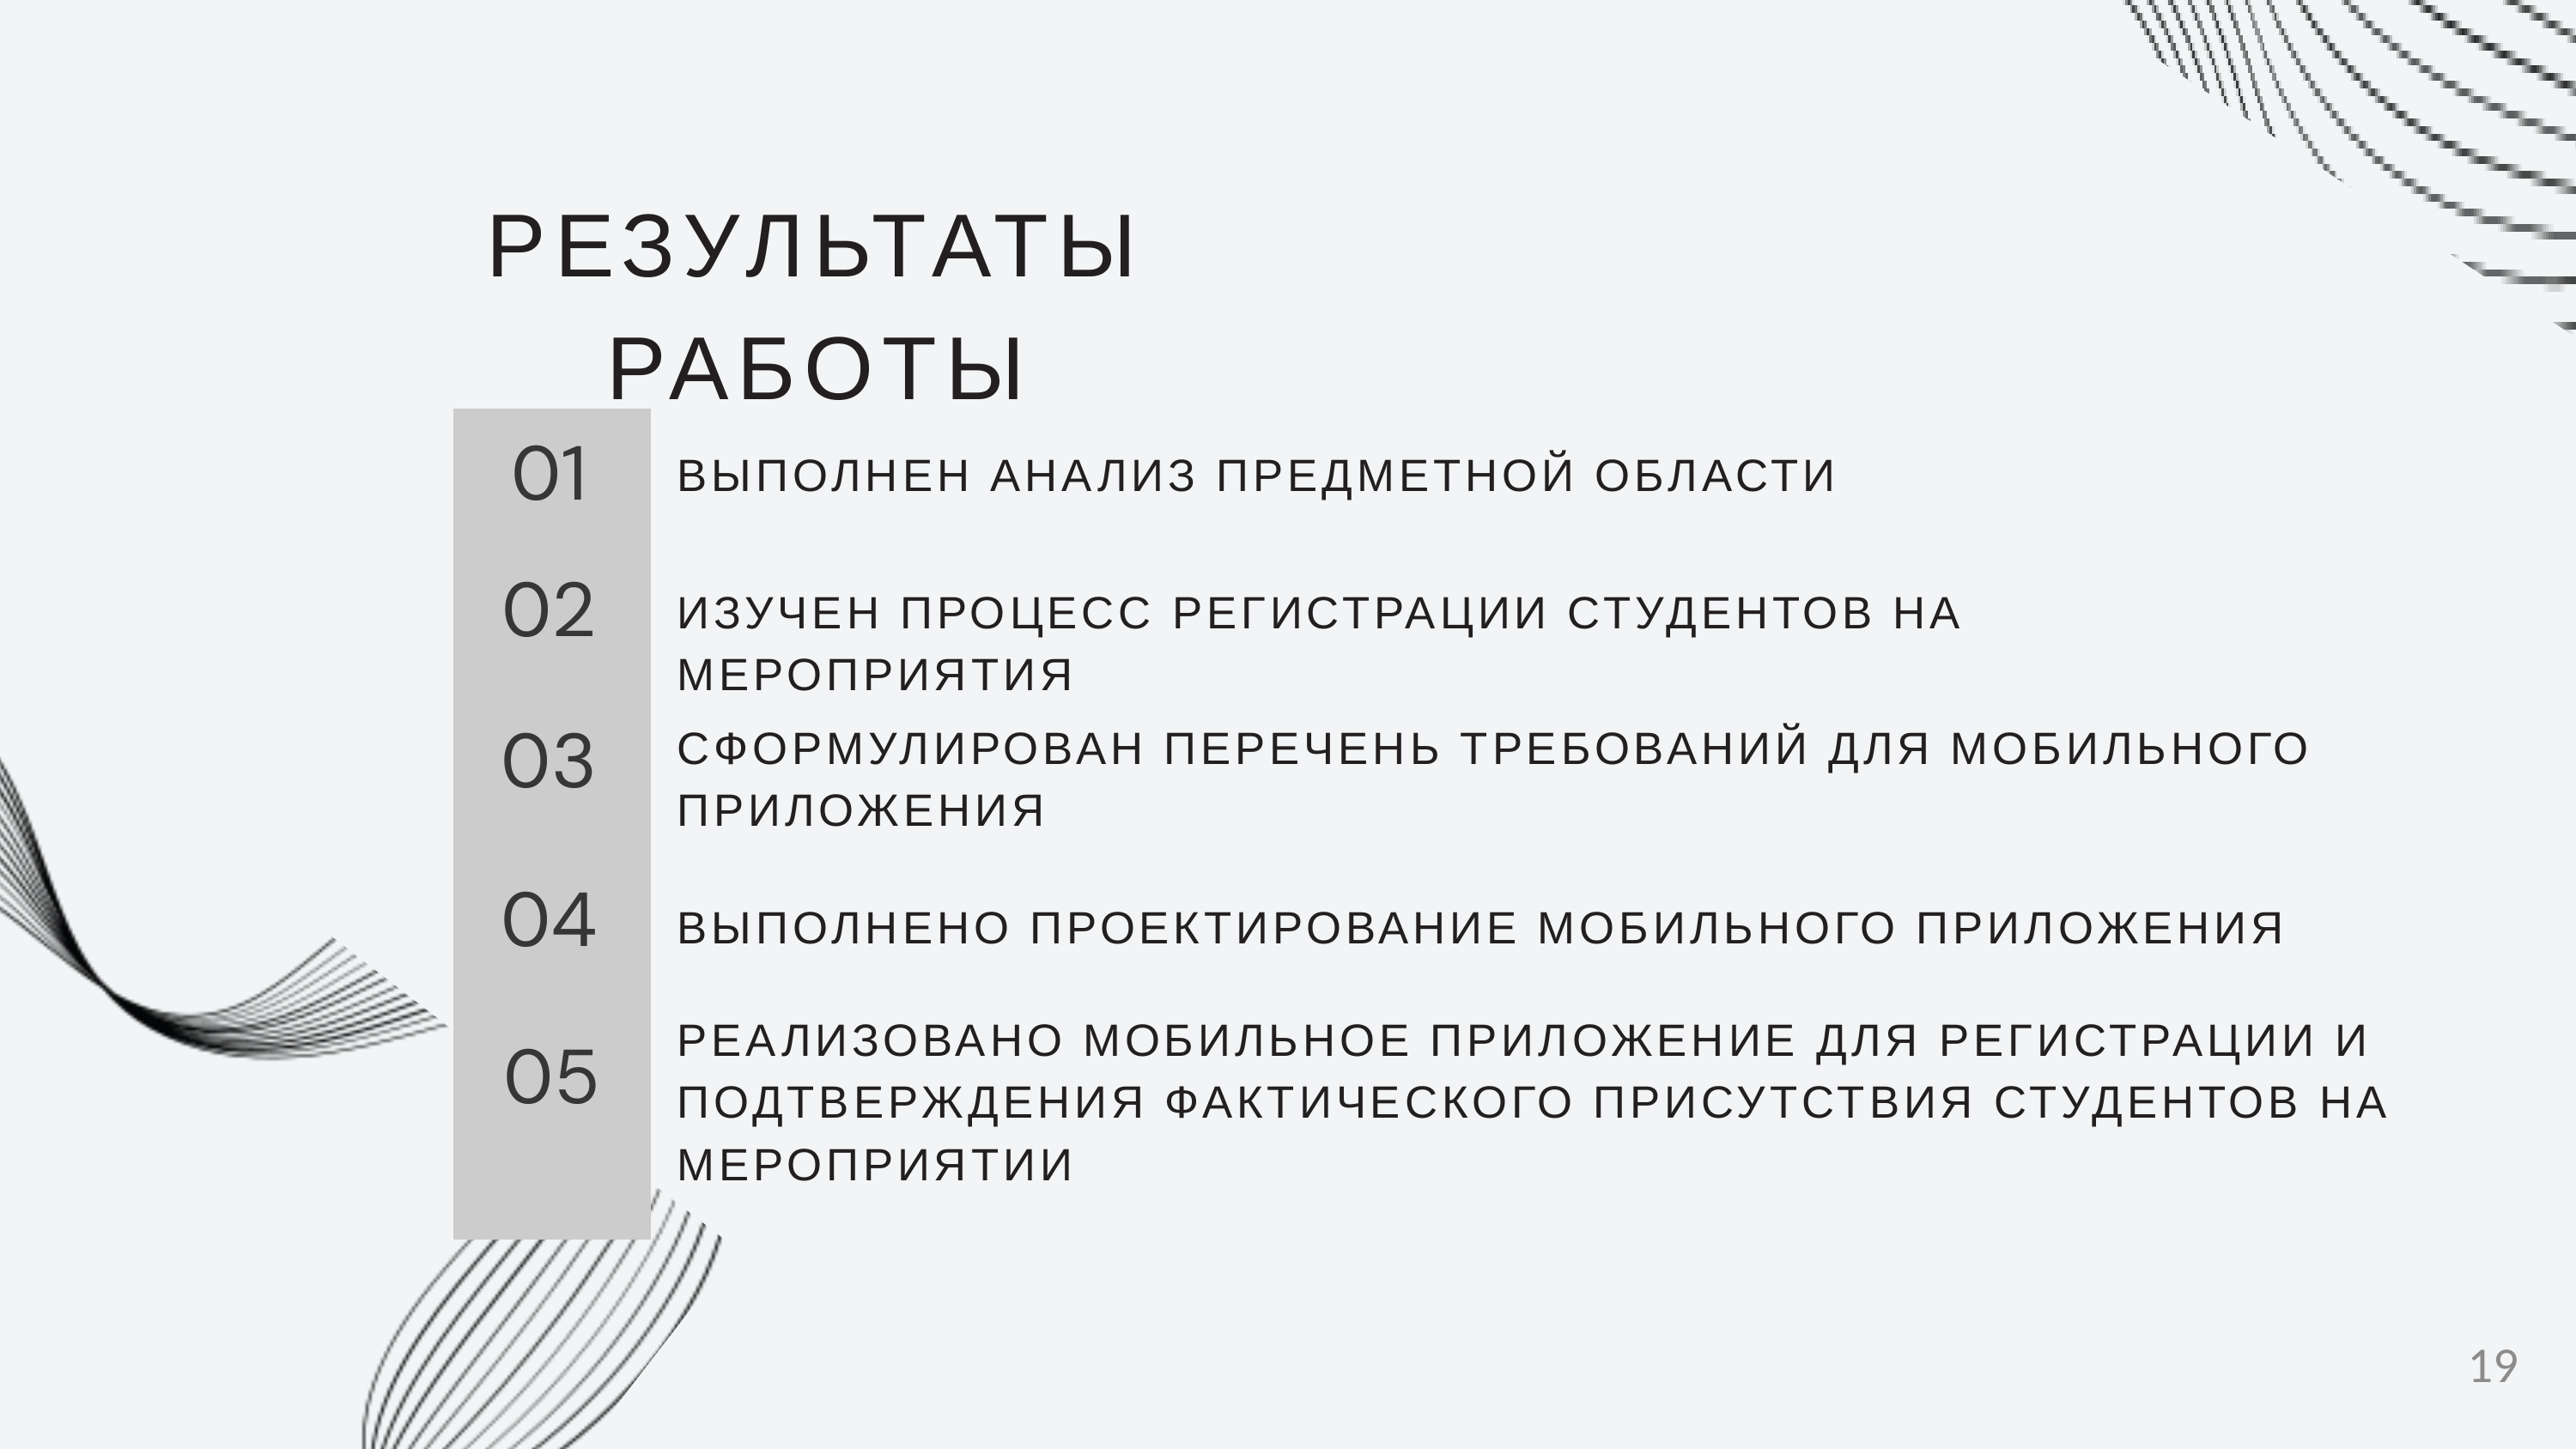

РЕЗУЛЬТАТЫ РАБОТЫ

01
ВЫПОЛНЕН АНАЛИЗ ПРЕДМЕТНОЙ ОБЛАСТИ
02
ИЗУЧЕН ПРОЦЕСС РЕГИСТРАЦИИ СТУДЕНТОВ НА МЕРОПРИЯТИЯ
СФОРМУЛИРОВАН ПЕРЕЧЕНЬ ТРЕБОВАНИЙ ДЛЯ МОБИЛЬНОГО ПРИЛОЖЕНИЯ
03

04
ВЫПОЛНЕНО ПРОЕКТИРОВАНИЕ МОБИЛЬНОГО ПРИЛОЖЕНИЯ
РЕАЛИЗОВАНО МОБИЛЬНОЕ ПРИЛОЖЕНИЕ ДЛЯ РЕГИСТРАЦИИ И ПОДТВЕРЖДЕНИЯ ФАКТИЧЕСКОГО ПРИСУТСТВИЯ СТУДЕНТОВ НА МЕРОПРИЯТИИ
05
19